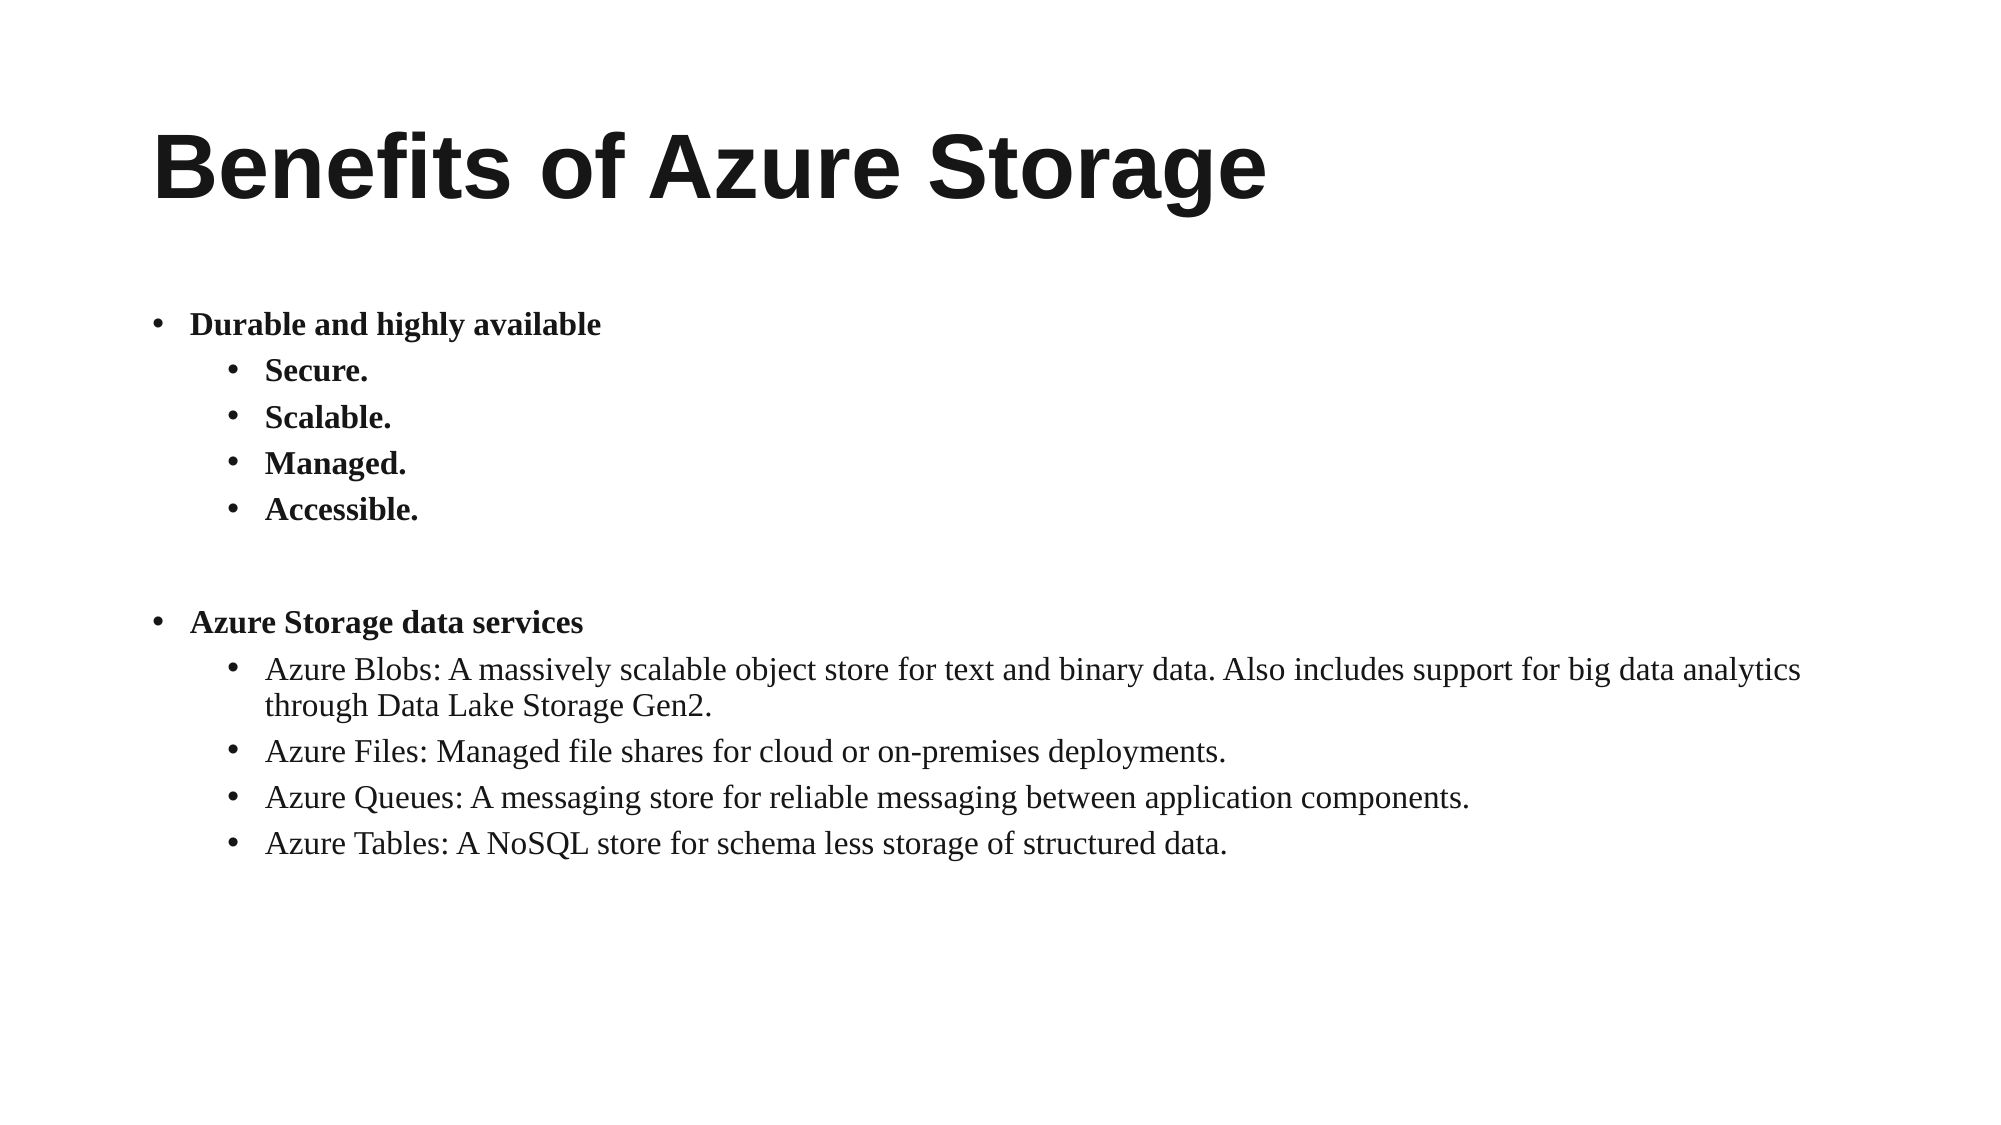

# Benefits of Azure Storage
Durable and highly available
Secure.
Scalable.
Managed.
Accessible.

Azure Storage data services
Azure Blobs: A massively scalable object store for text and binary data. Also includes support for big data analytics through Data Lake Storage Gen2.
Azure Files: Managed file shares for cloud or on-premises deployments.
Azure Queues: A messaging store for reliable messaging between application components.
Azure Tables: A NoSQL store for schema less storage of structured data.